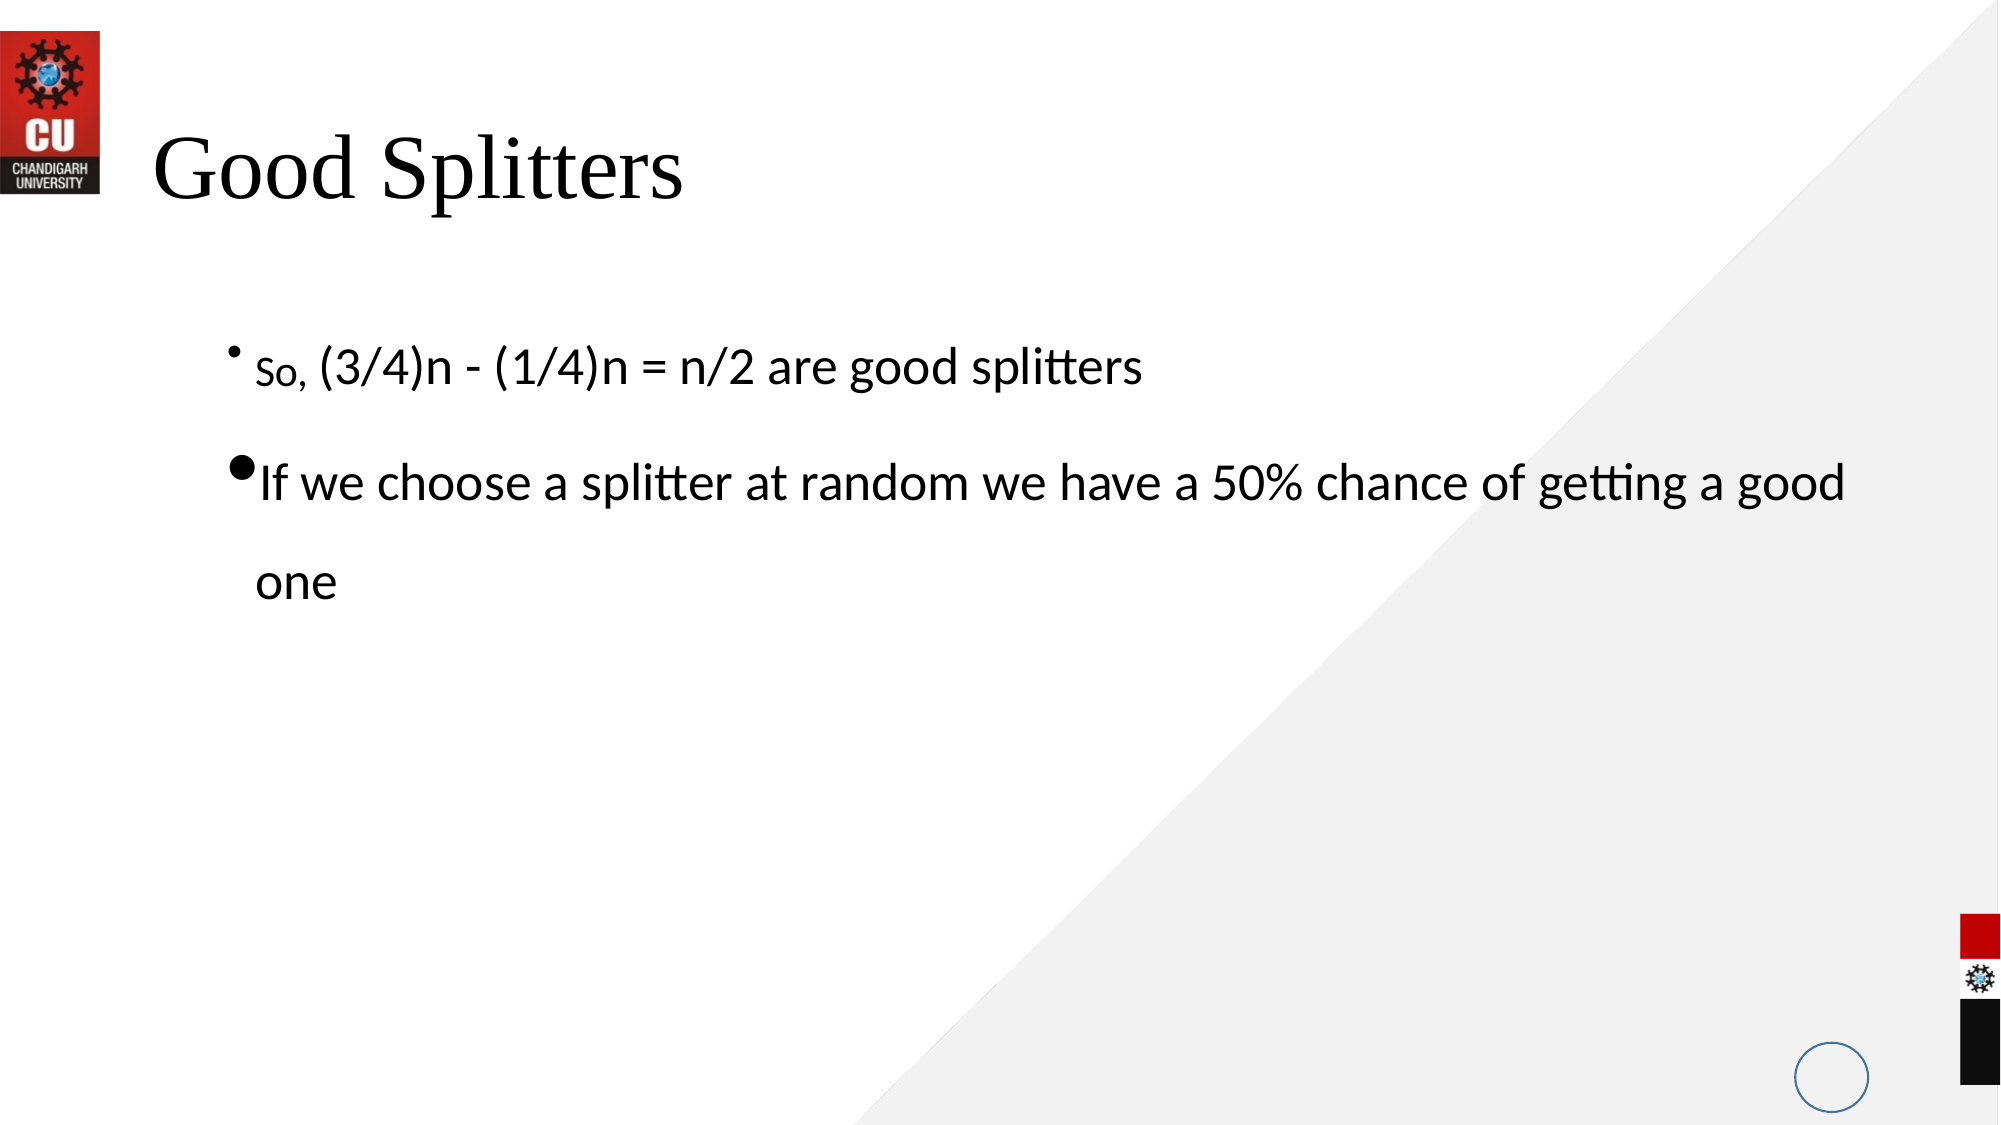

# Good Splitters
So, (3/4)n - (1/4)n = n/2 are good splitters
If we choose a splitter at random we have a 50% chance of getting a good one